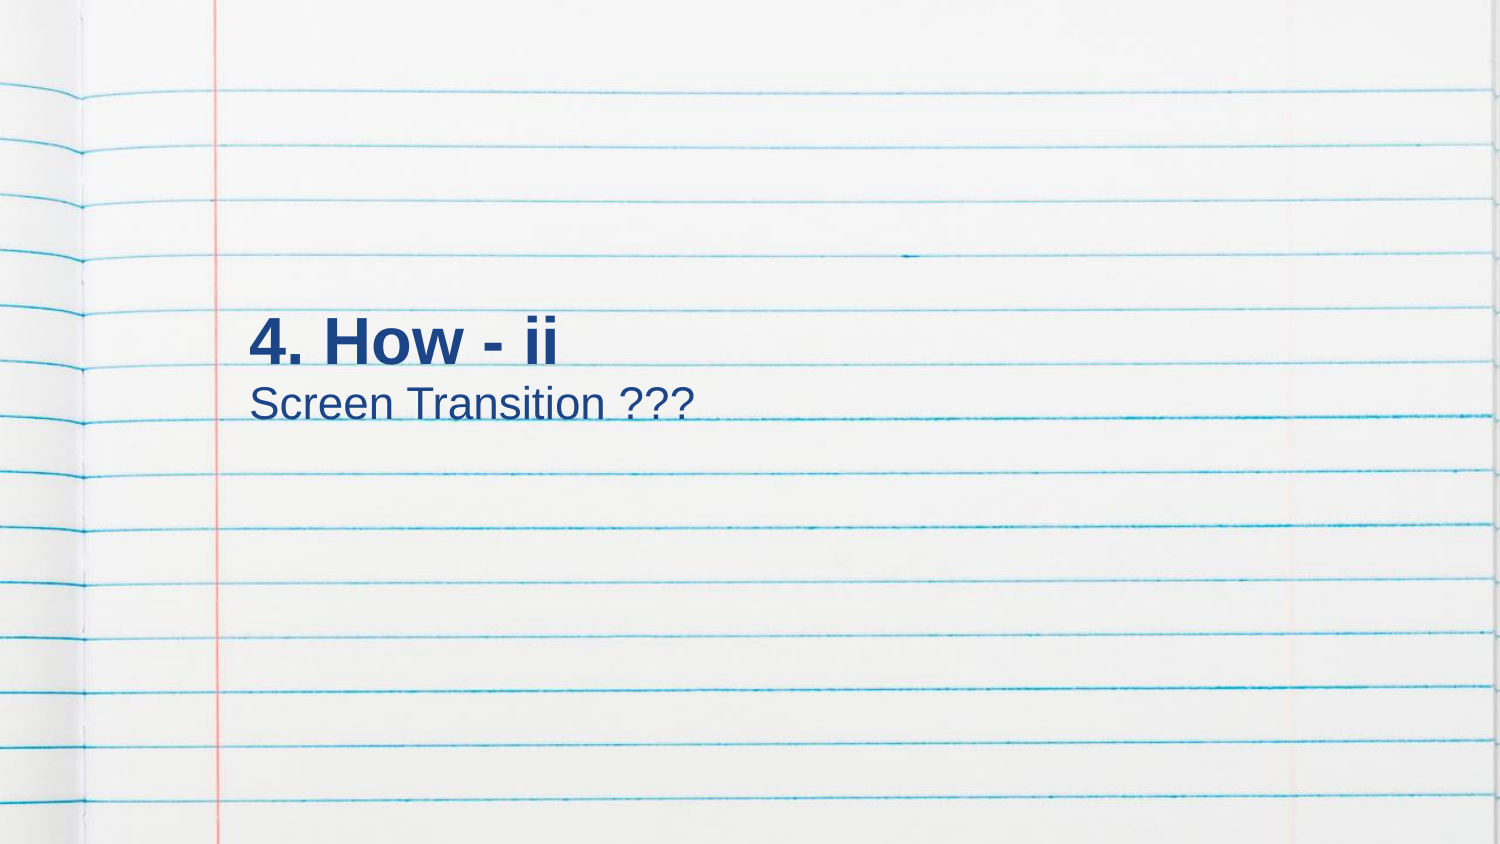

# 4. How - ii
Screen Transition ???